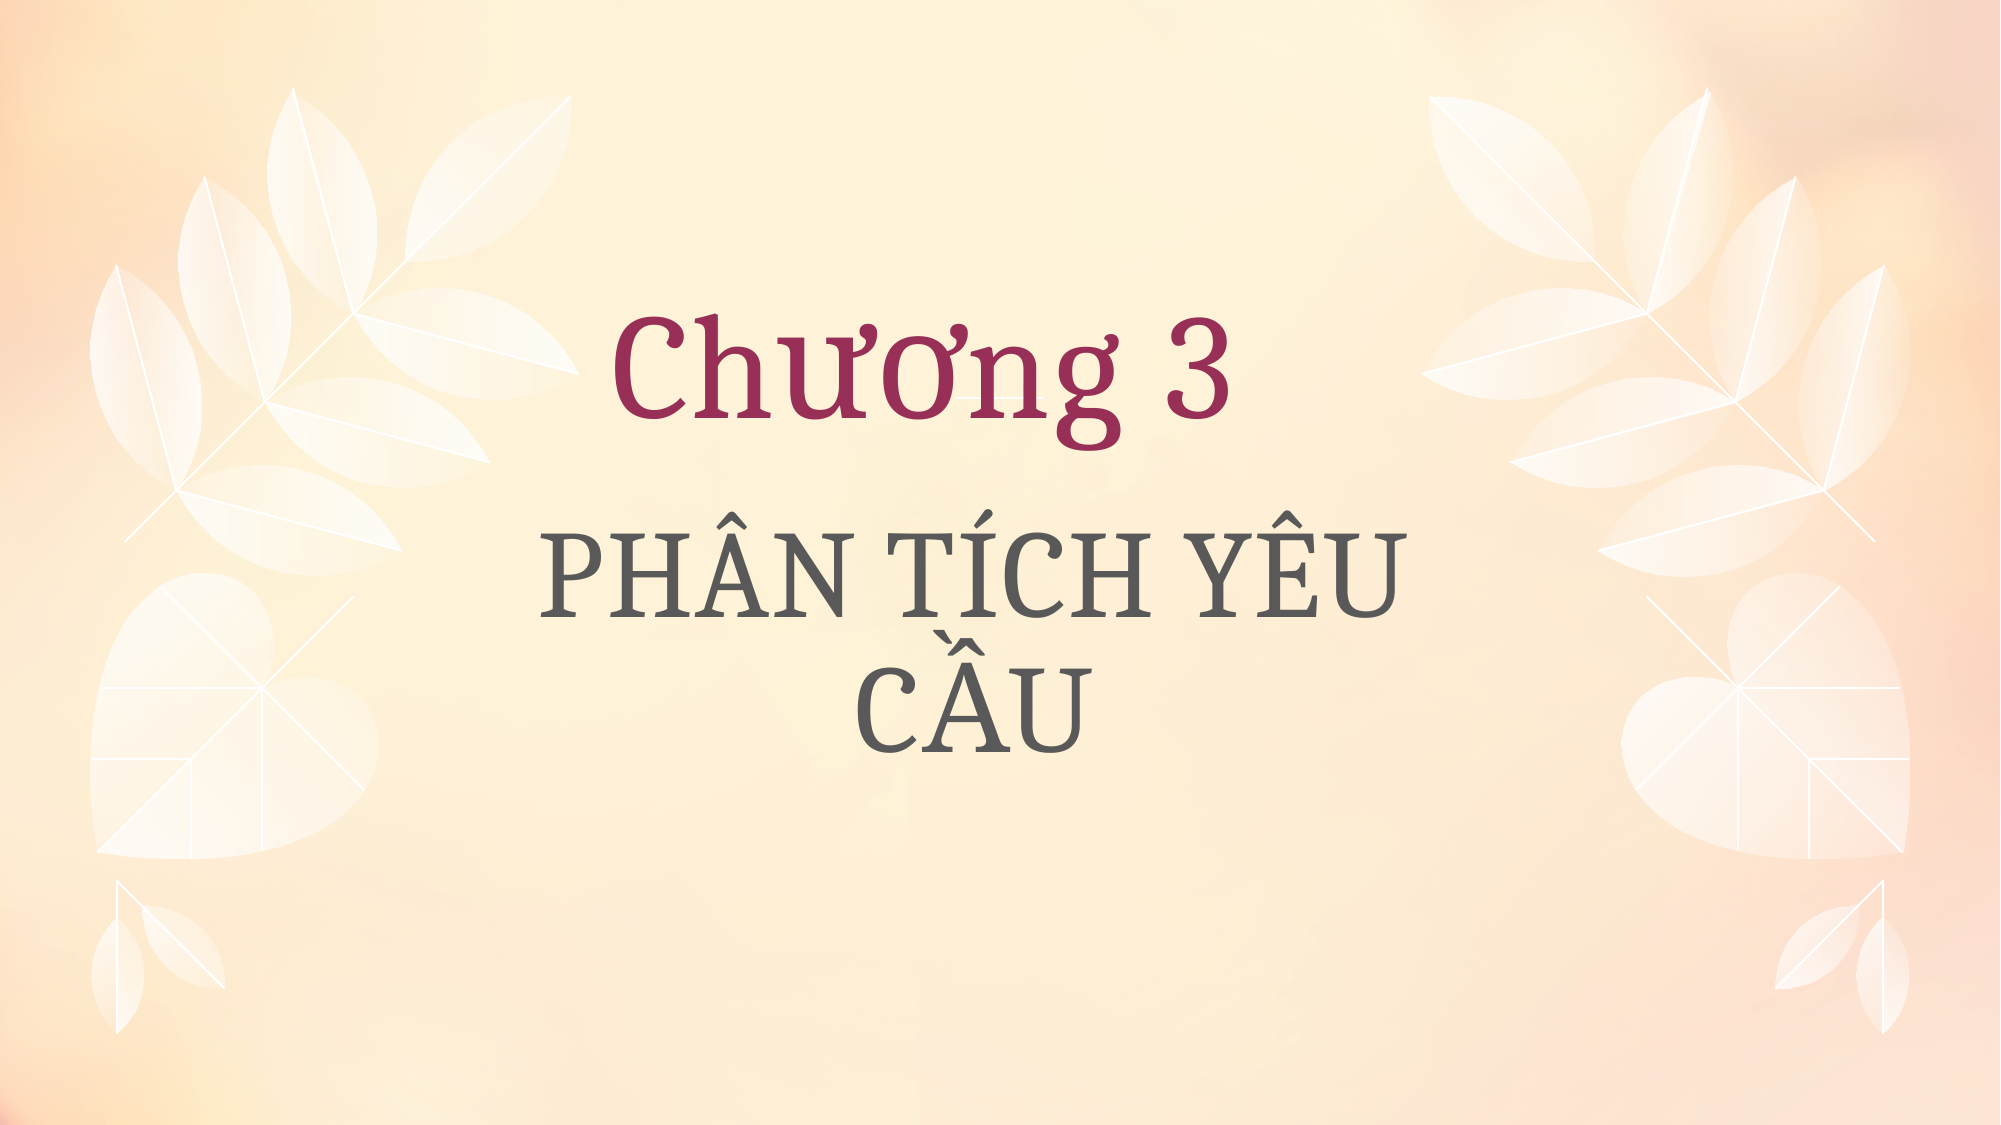

# Chương 3
PHÂN TÍCH YÊU CẦU